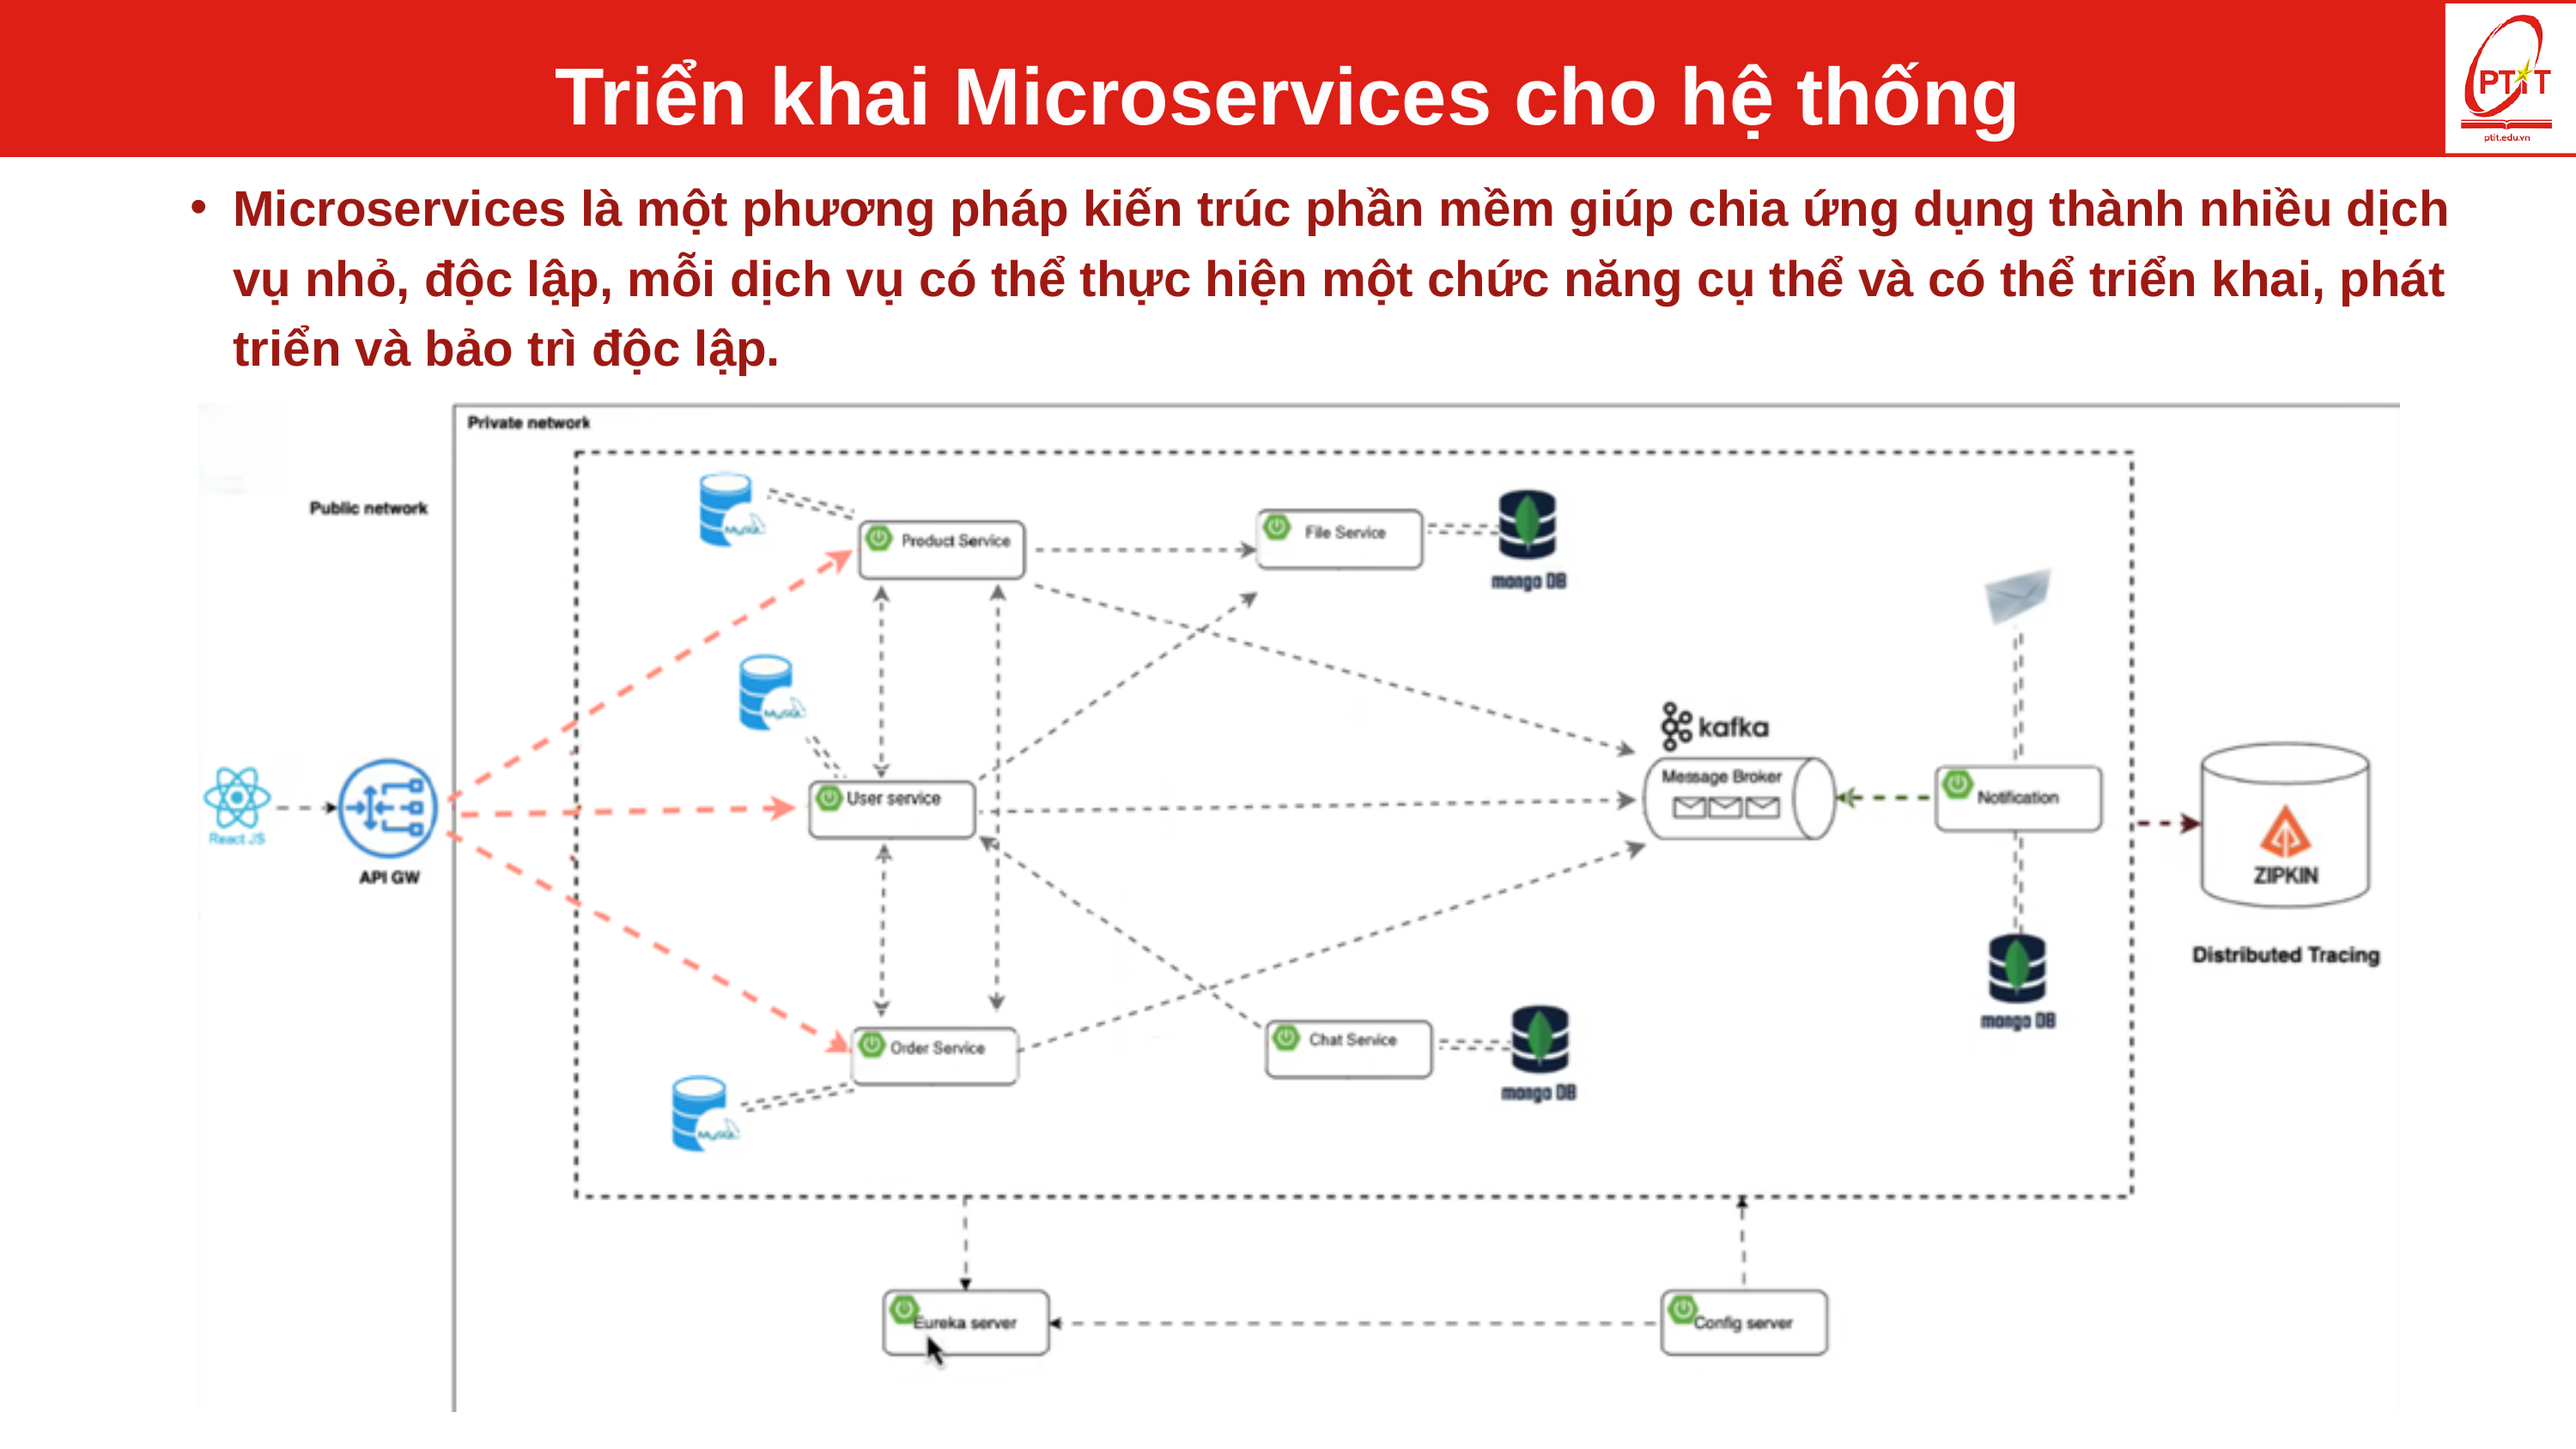

Triển khai Microservices cho hệ thống

Microservices là một phương pháp kiến trúc phần mềm giúp chia ứng dụng thành nhiều dịch vụ nhỏ, độc lập, mỗi dịch vụ có thể thực hiện một chức năng cụ thể và có thể triển khai, phát triển và bảo trì độc lập.